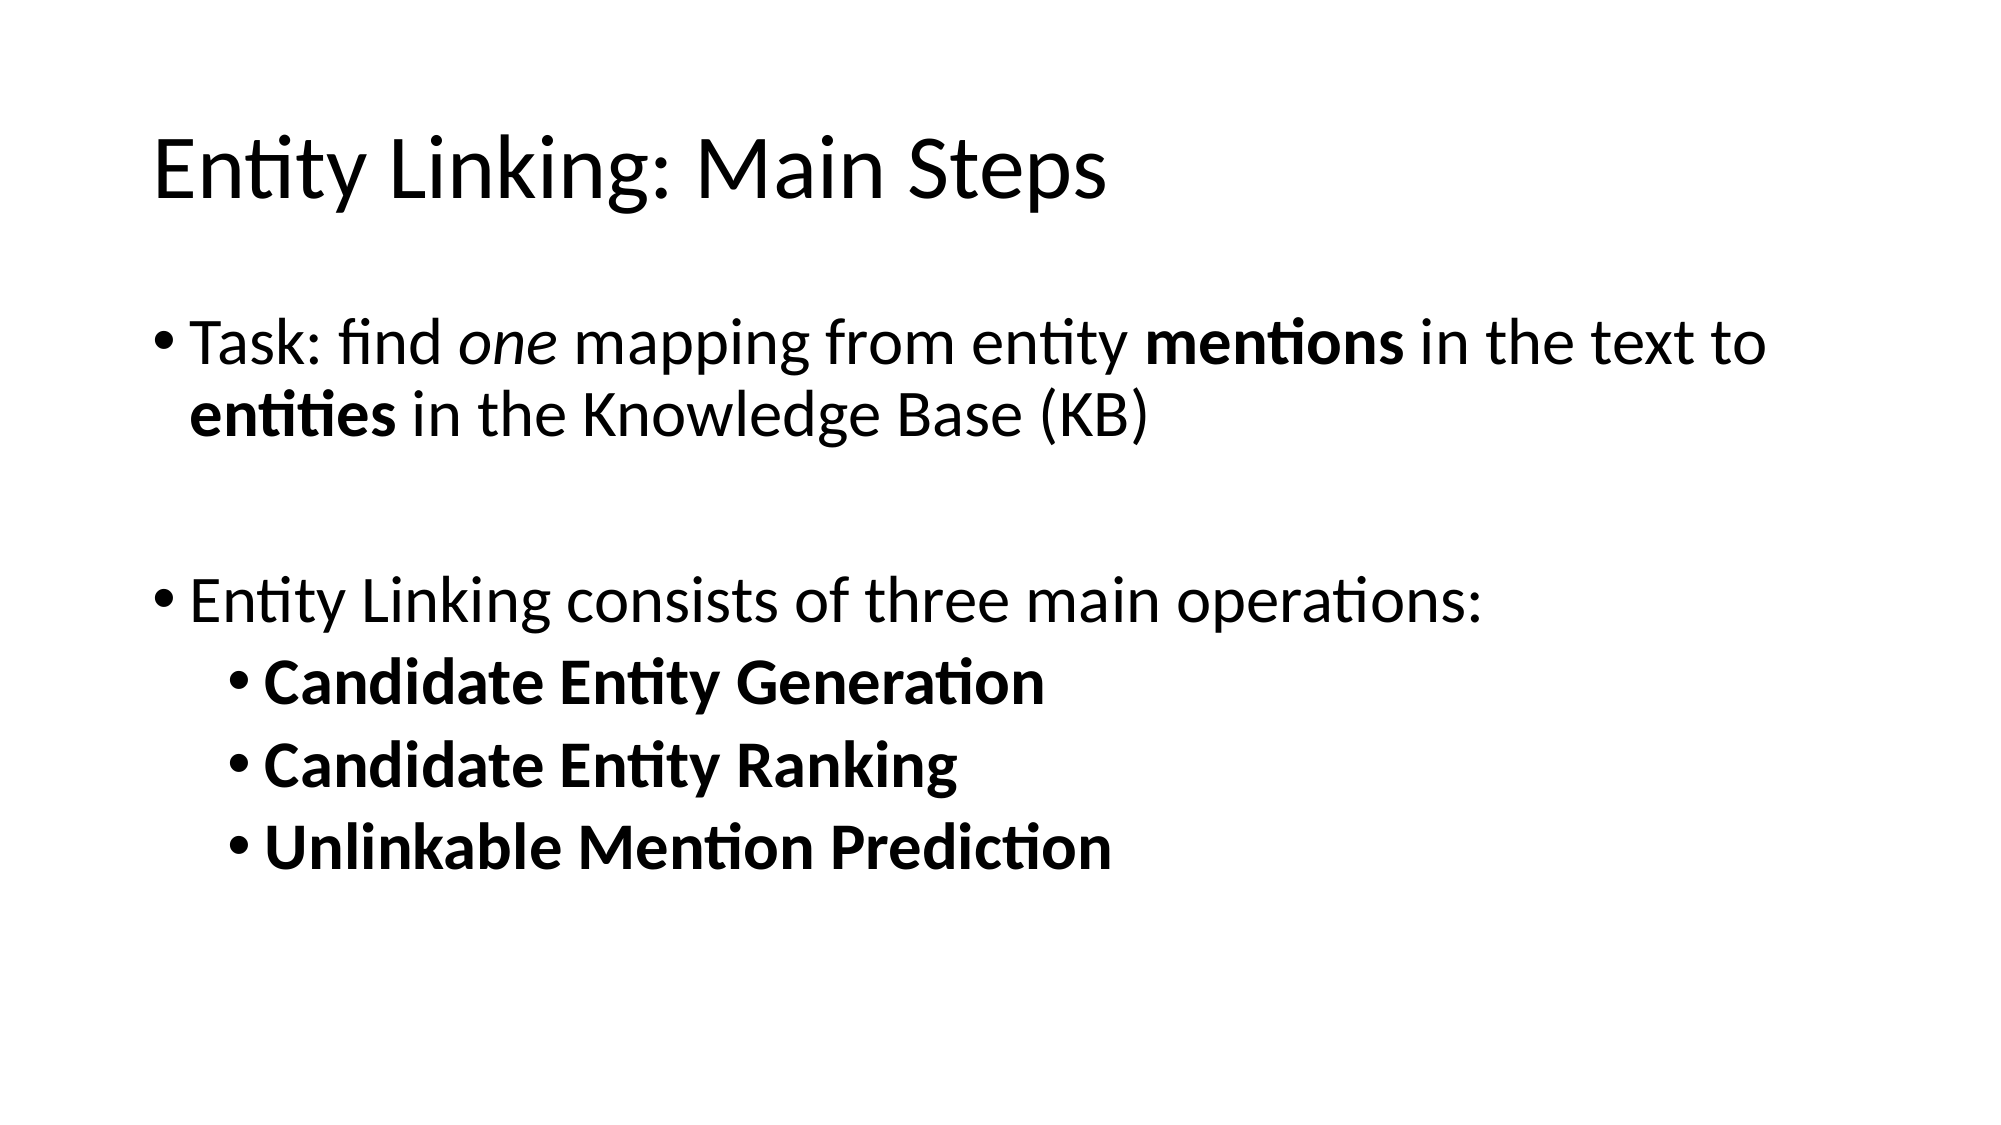

# Entity Linking: Main Steps
Task: find one mapping from entity mentions in the text to entities in the Knowledge Base (KB)

Entity Linking consists of three main operations:
Candidate Entity Generation
Candidate Entity Ranking
Unlinkable Mention Prediction